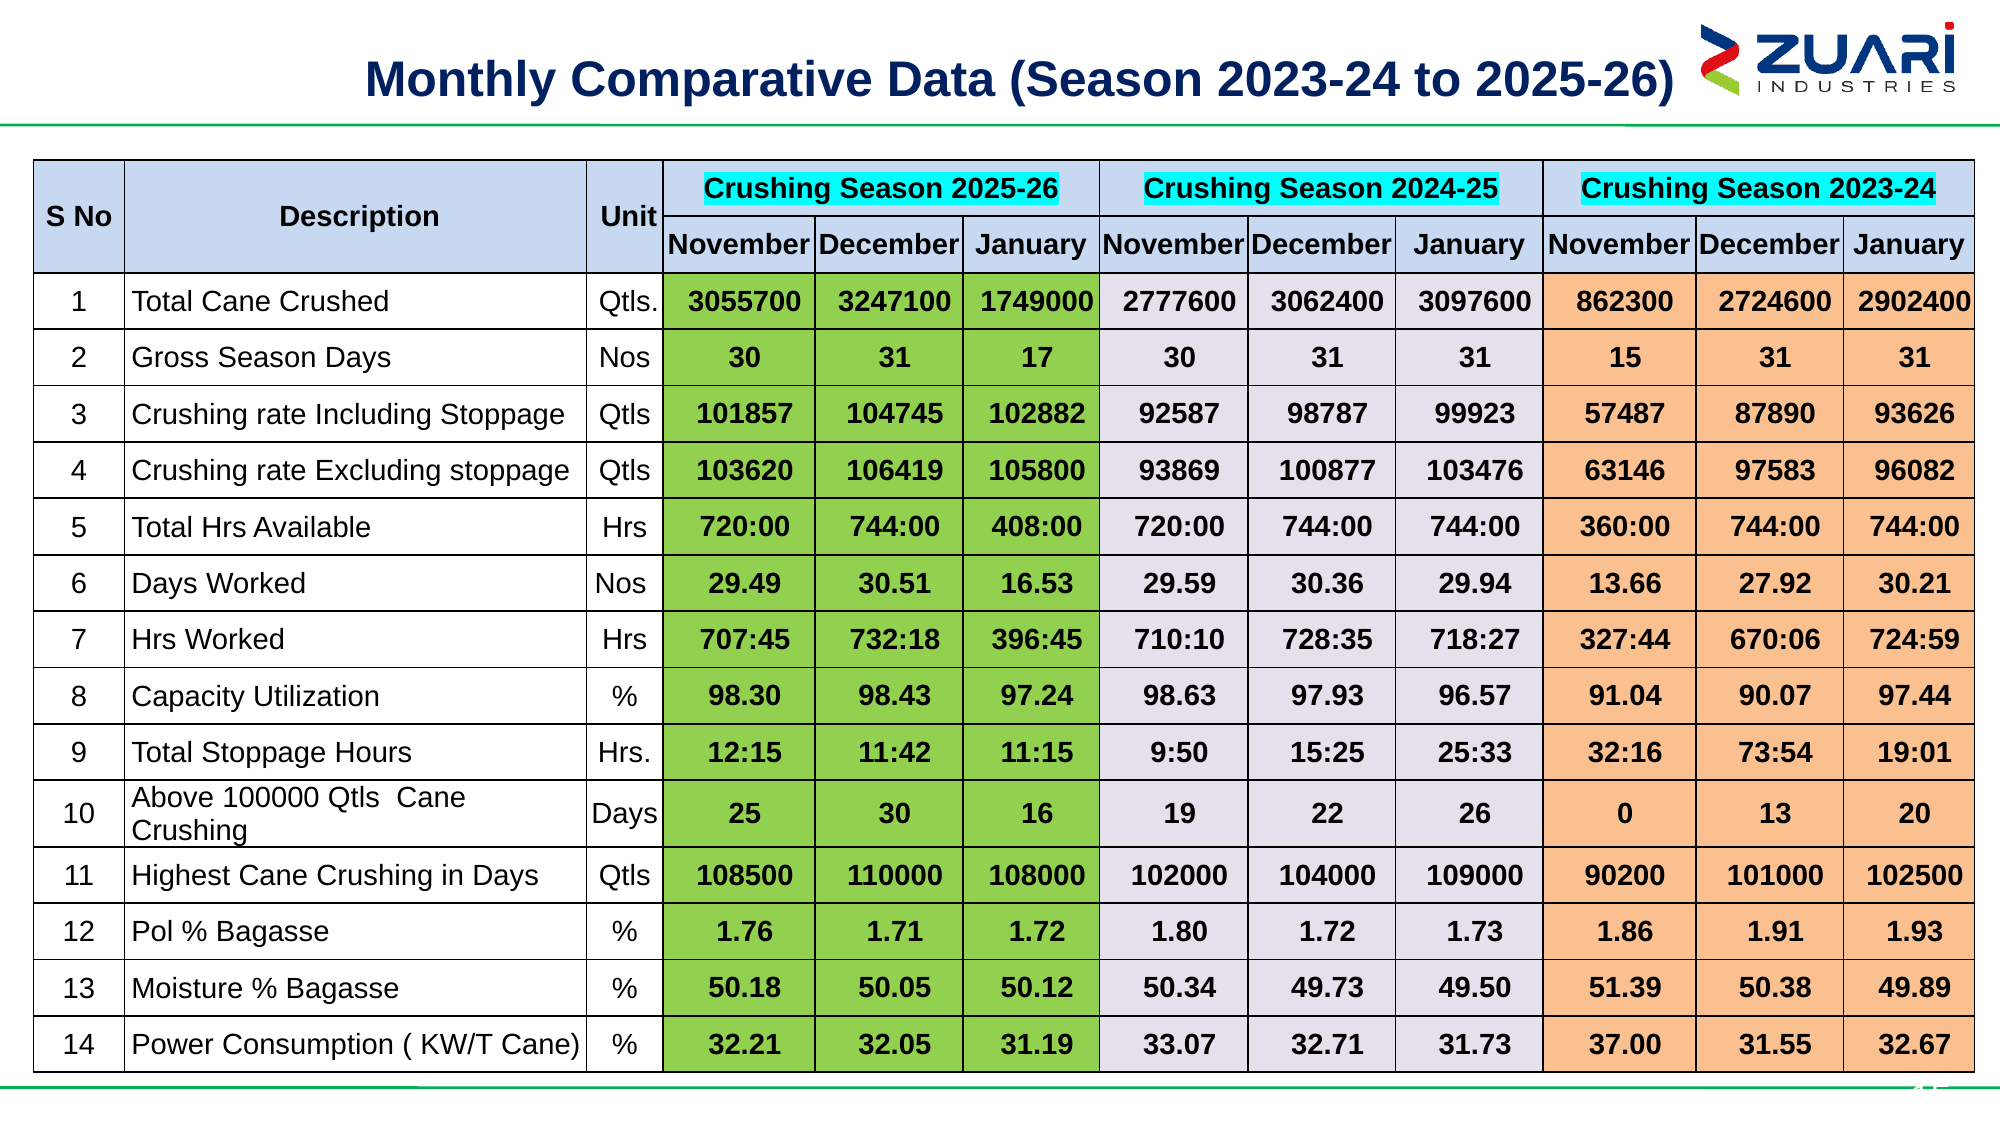

Monthly Comparative Data (Season 2023-24 to 2025-26)
| S No | Description | Unit | Crushing Season 2025-26 |  |  | Crushing Season 2024-25 |  |  | Crushing Season 2023-24 |  |  |
| --- | --- | --- | --- | --- | --- | --- | --- | --- | --- | --- | --- |
|  |  |  | November | December | January | November | December | January | November | December | January |
| 1 | Total Cane Crushed | Qtls. | 3055700 | 3247100 | 1749000 | 2777600 | 3062400 | 3097600 | 862300 | 2724600 | 2902400 |
| 2 | Gross Season Days | Nos | 30 | 31 | 17 | 30 | 31 | 31 | 15 | 31 | 31 |
| 3 | Crushing rate Including Stoppage | Qtls | 101857 | 104745 | 102882 | 92587 | 98787 | 99923 | 57487 | 87890 | 93626 |
| 4 | Crushing rate Excluding stoppage | Qtls | 103620 | 106419 | 105800 | 93869 | 100877 | 103476 | 63146 | 97583 | 96082 |
| 5 | Total Hrs Available | Hrs | 720:00 | 744:00 | 408:00 | 720:00 | 744:00 | 744:00 | 360:00 | 744:00 | 744:00 |
| 6 | Days Worked | Nos | 29.49 | 30.51 | 16.53 | 29.59 | 30.36 | 29.94 | 13.66 | 27.92 | 30.21 |
| 7 | Hrs Worked | Hrs | 707:45 | 732:18 | 396:45 | 710:10 | 728:35 | 718:27 | 327:44 | 670:06 | 724:59 |
| 8 | Capacity Utilization | % | 98.30 | 98.43 | 97.24 | 98.63 | 97.93 | 96.57 | 91.04 | 90.07 | 97.44 |
| 9 | Total Stoppage Hours | Hrs. | 12:15 | 11:42 | 11:15 | 9:50 | 15:25 | 25:33 | 32:16 | 73:54 | 19:01 |
| 10 | Above 100000 Qtls Cane Crushing | Days | 25 | 30 | 16 | 19 | 22 | 26 | 0 | 13 | 20 |
| 11 | Highest Cane Crushing in Days | Qtls | 108500 | 110000 | 108000 | 102000 | 104000 | 109000 | 90200 | 101000 | 102500 |
| 12 | Pol % Bagasse | % | 1.76 | 1.71 | 1.72 | 1.80 | 1.72 | 1.73 | 1.86 | 1.91 | 1.93 |
| 13 | Moisture % Bagasse | % | 50.18 | 50.05 | 50.12 | 50.34 | 49.73 | 49.50 | 51.39 | 50.38 | 49.89 |
| 14 | Power Consumption ( KW/T Cane) | % | 32.21 | 32.05 | 31.19 | 33.07 | 32.71 | 31.73 | 37.00 | 31.55 | 32.67 |
15